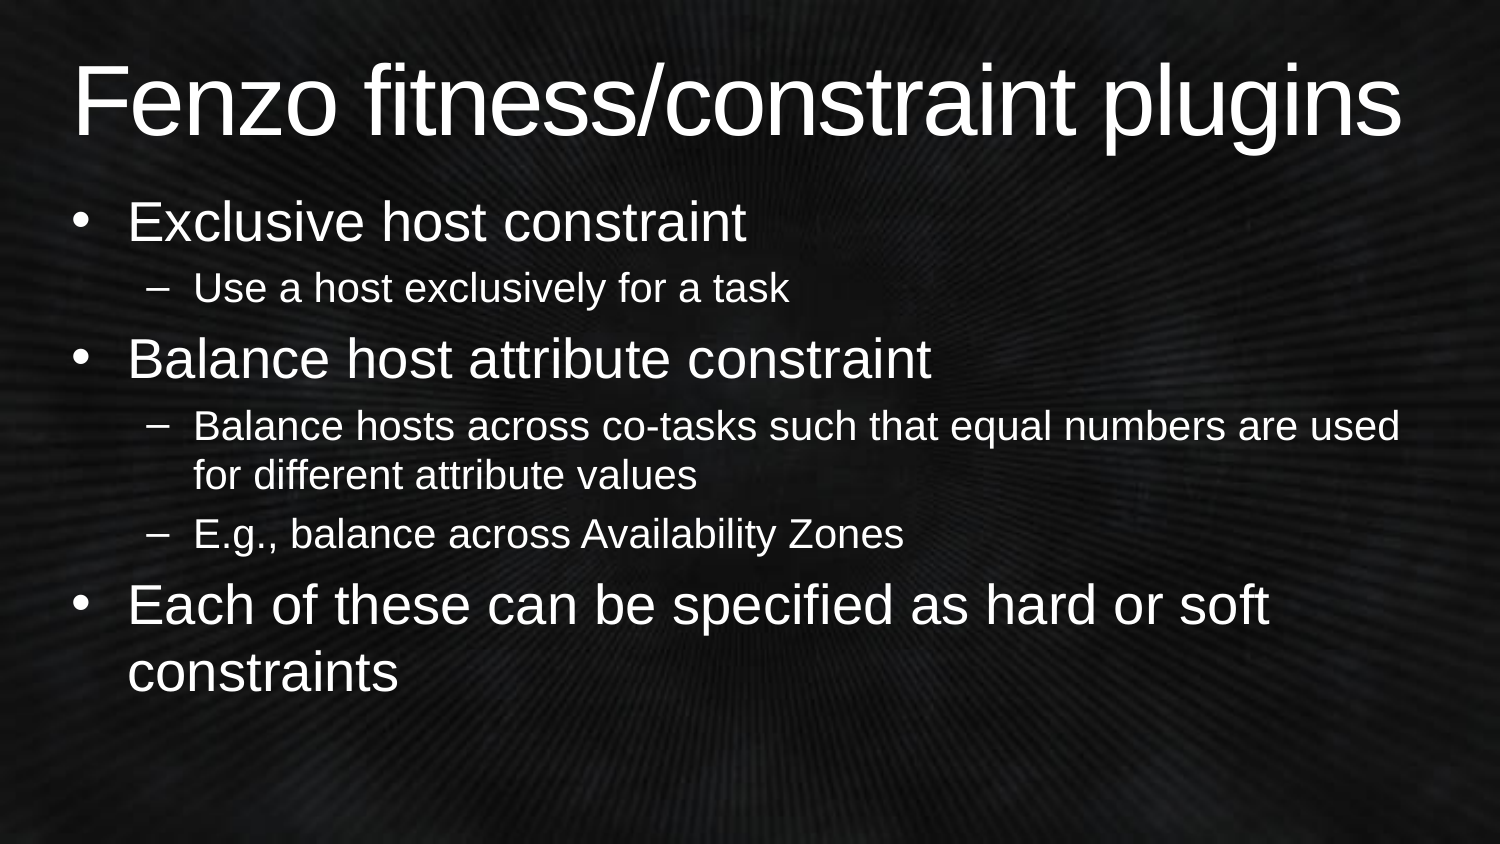

# Fenzo fitness/constraint plugins
Exclusive host constraint
Use a host exclusively for a task
Balance host attribute constraint
Balance hosts across co-tasks such that equal numbers are used for different attribute values
E.g., balance across Availability Zones
Each of these can be specified as hard or soft constraints